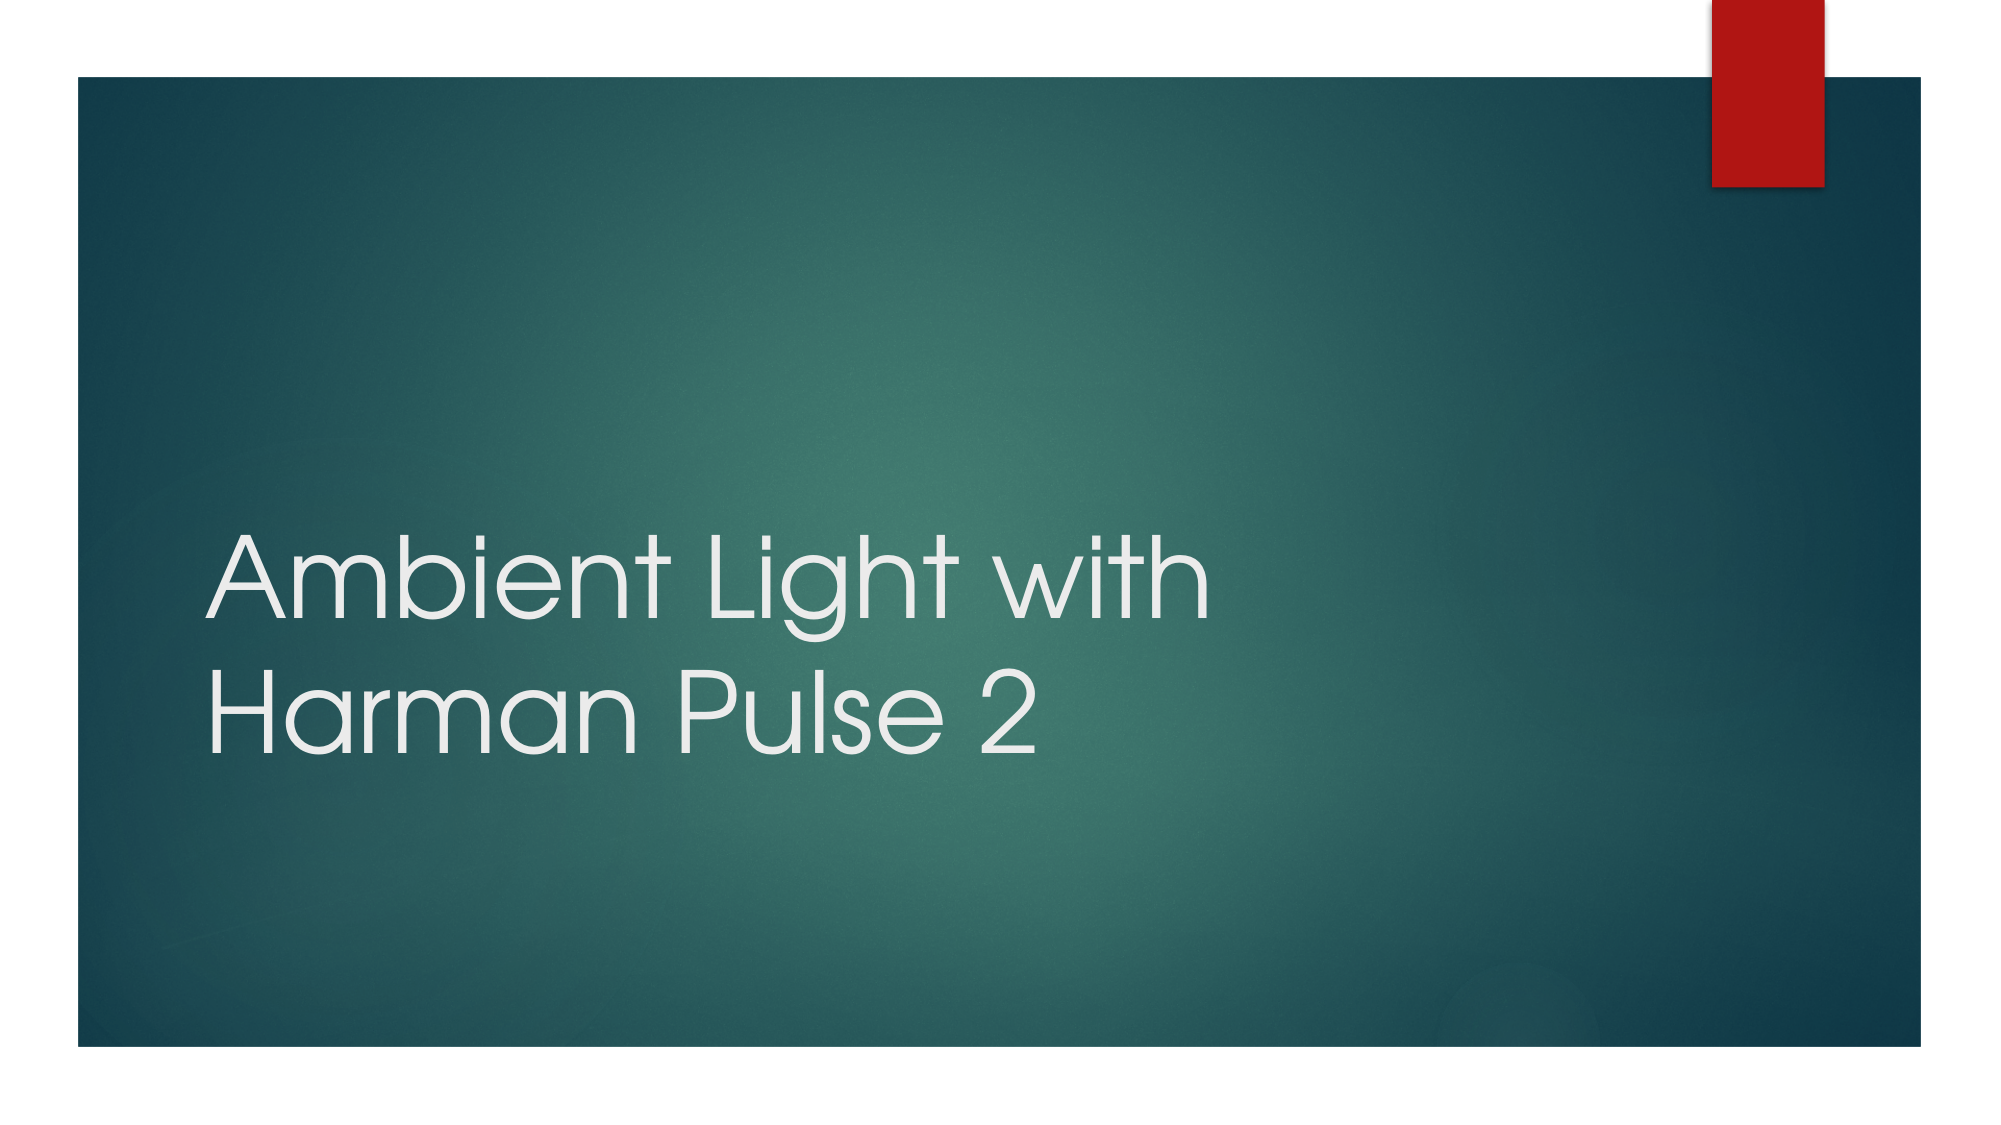

# Ambient Light with Harman Pulse 2